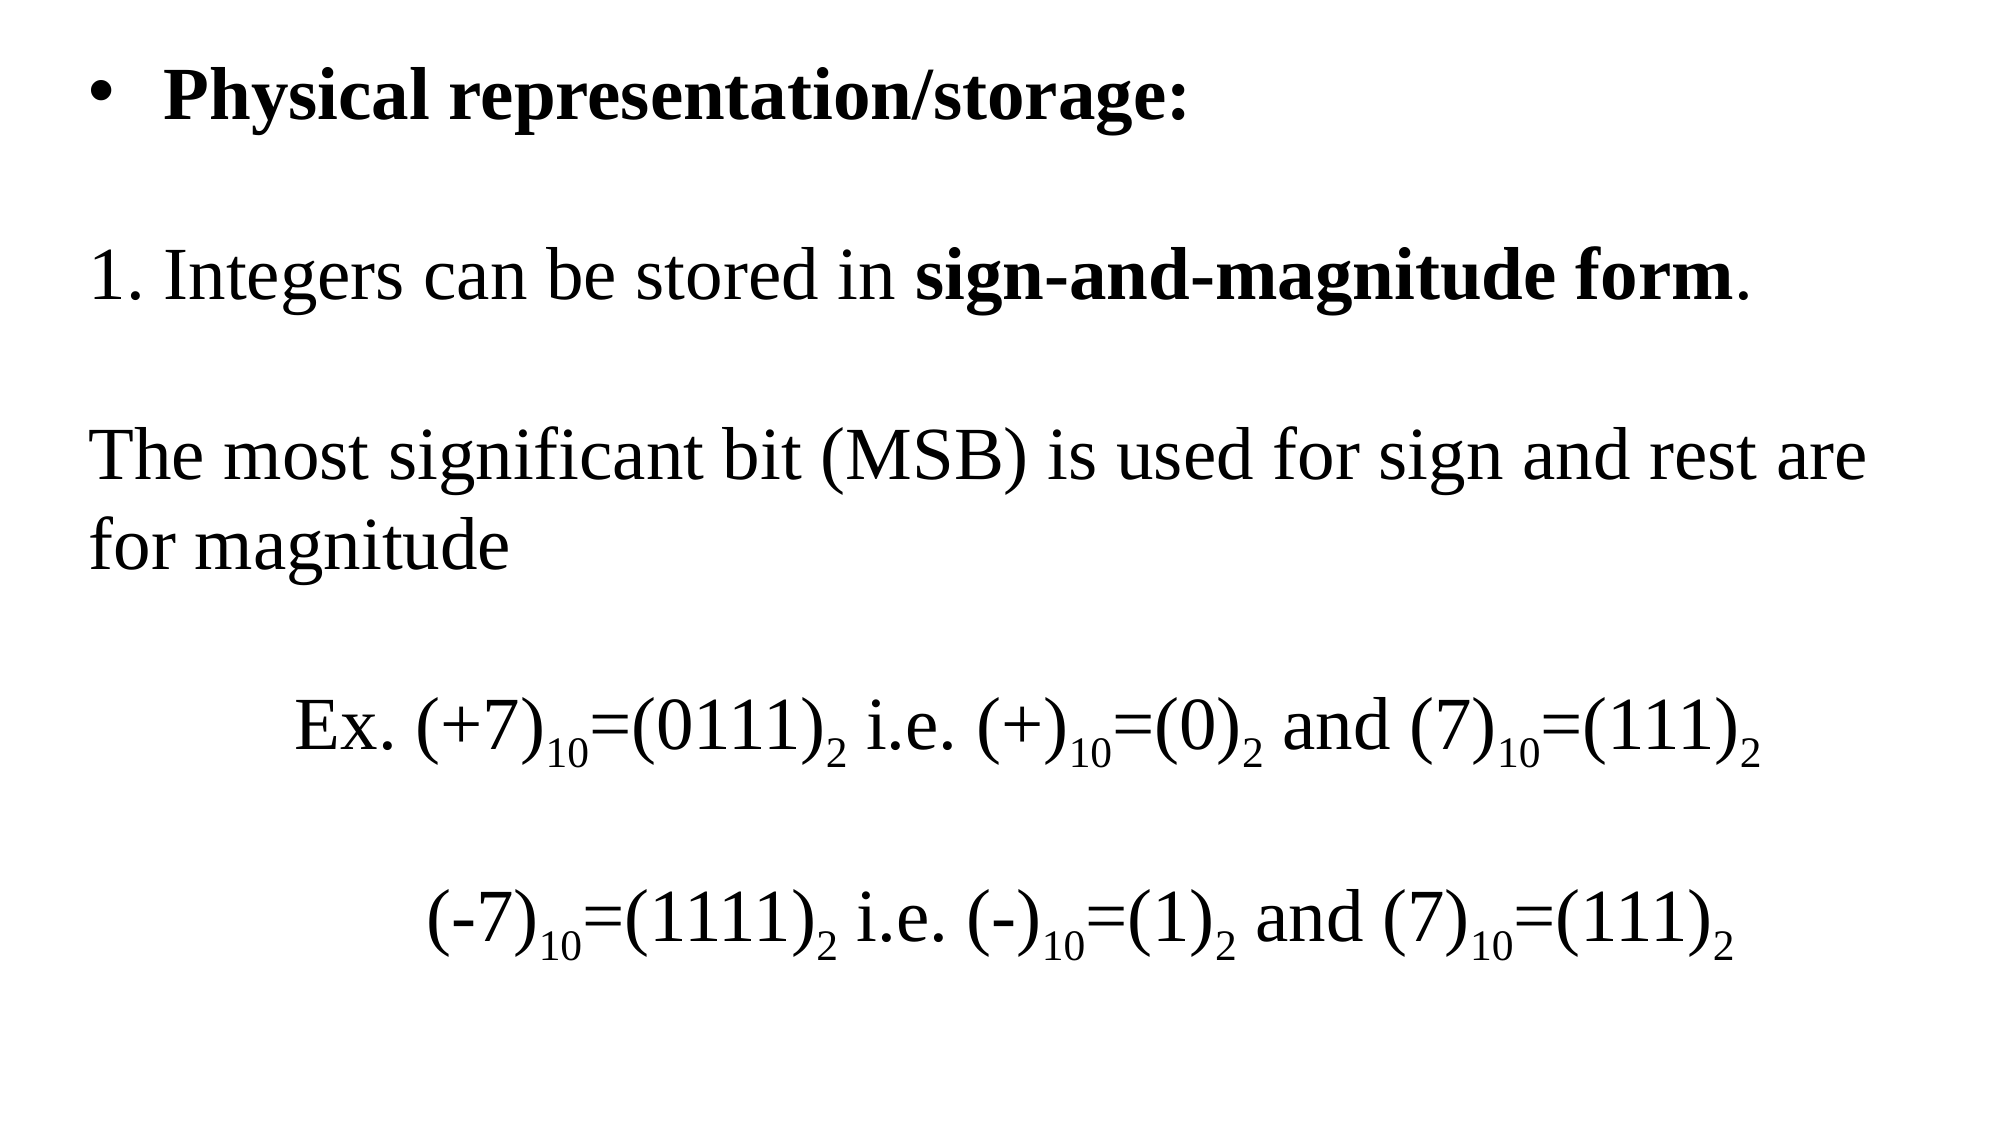

Physical representation/storage:

1. Integers can be stored in sign-and-magnitude form.

The most significant bit (MSB) is used for sign and rest are for magnitude

           Ex. (+7)10=(0111)2 i.e. (+)10=(0)2 and (7)10=(111)2

                  (-7)10=(1111)2 i.e. (-)10=(1)2 and (7)10=(111)2